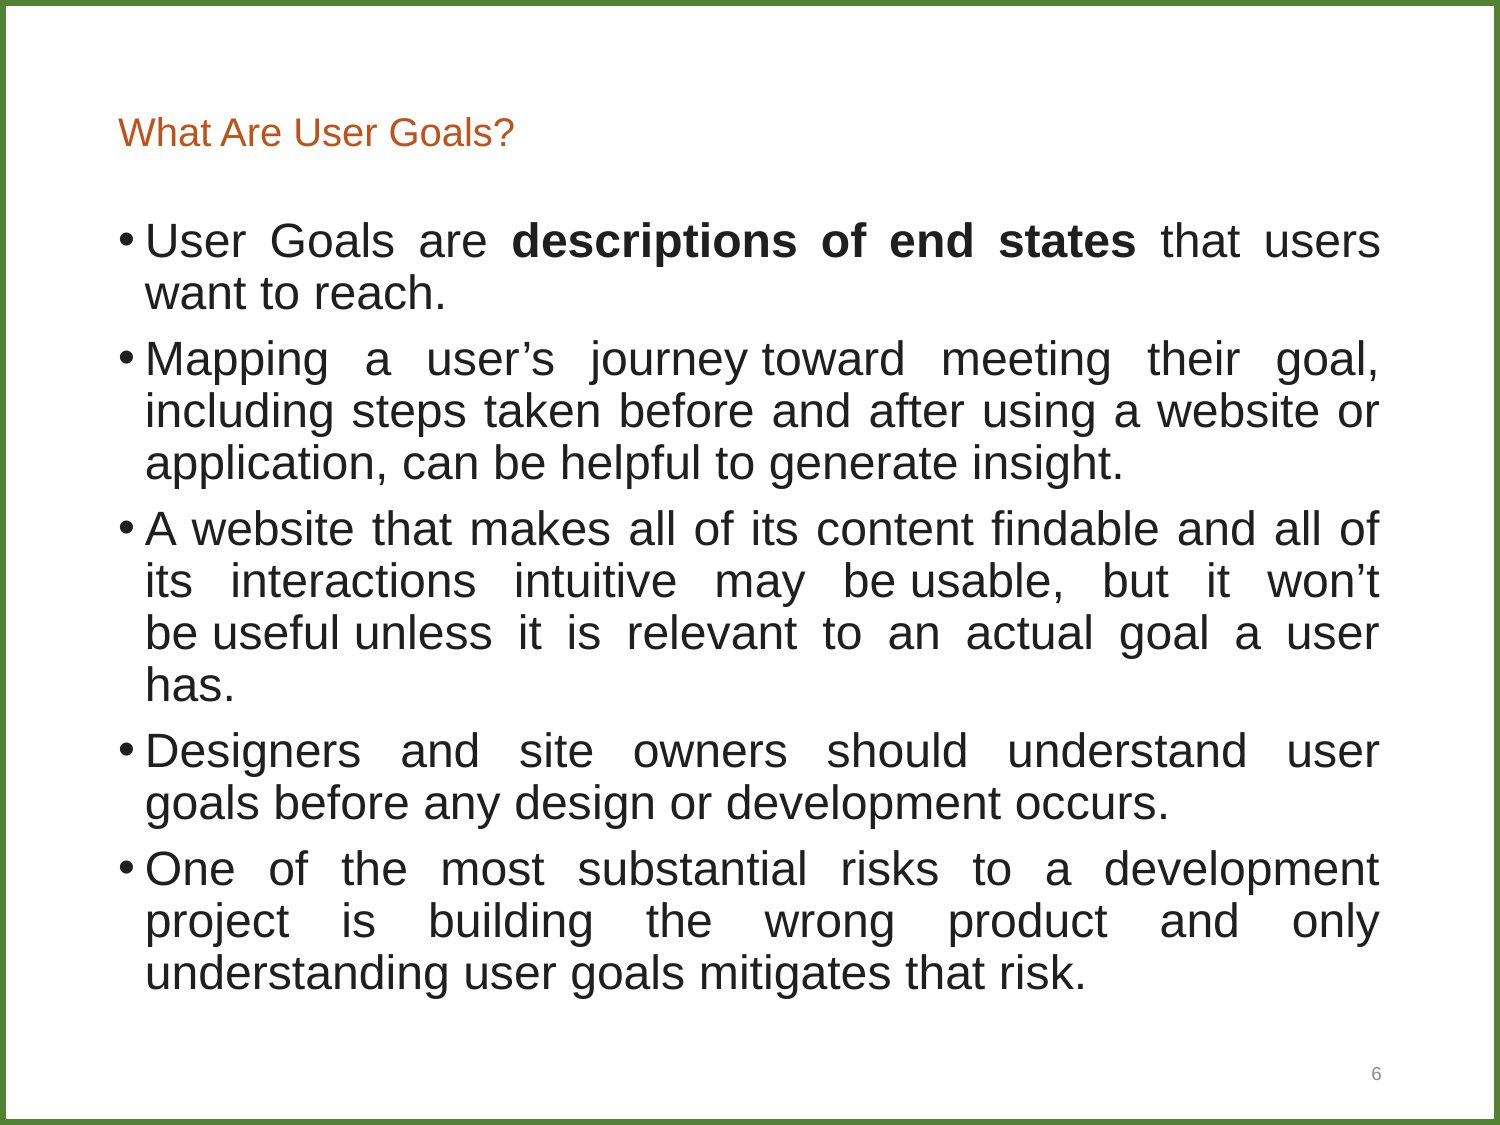

# What Are User Goals?
User Goals are descriptions of end states that users want to reach.
Mapping a user’s journey toward meeting their goal, including steps taken before and after using a website or application, can be helpful to generate insight.
A website that makes all of its content findable and all of its interactions intuitive may be usable, but it won’t be useful unless it is relevant to an actual goal a user has.
Designers and site owners should understand user goals before any design or development occurs.
One of the most substantial risks to a development project is building the wrong product and only understanding user goals mitigates that risk.

6